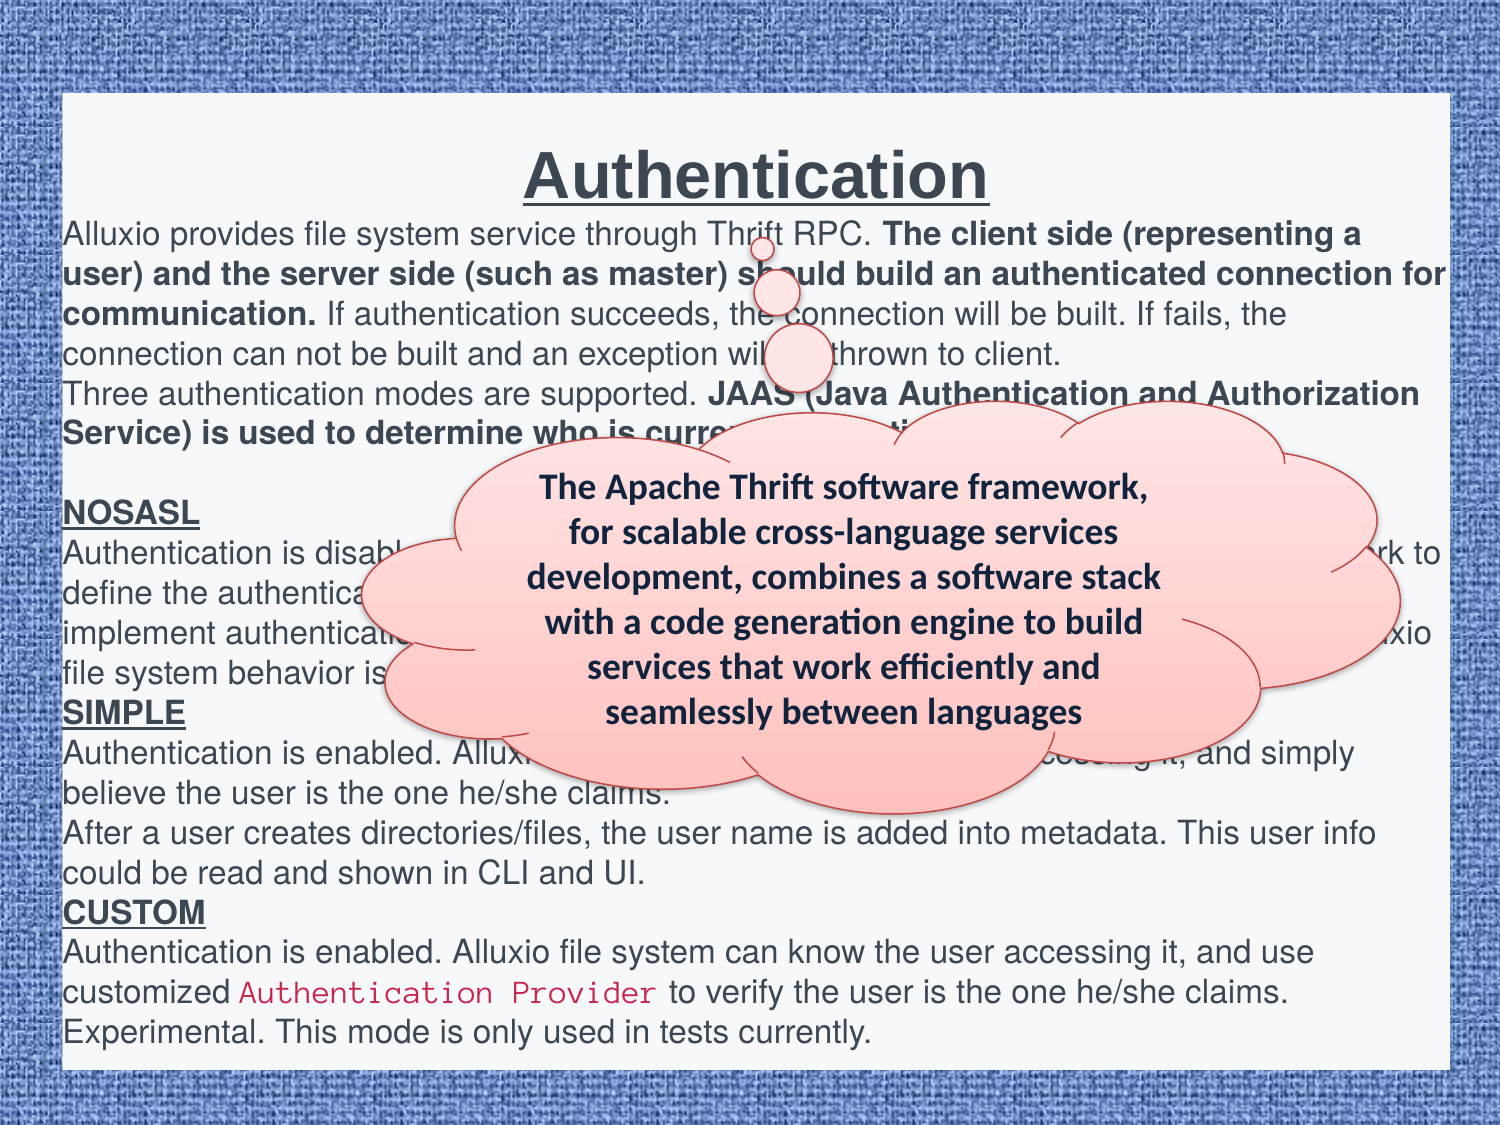

Authentication
Alluxio provides file system service through Thrift RPC. The client side (representing a user) and the server side (such as master) should build an authenticated connection for communication. If authentication succeeds, the connection will be built. If fails, the connection can not be built and an exception will be thrown to client.
Three authentication modes are supported. JAAS (Java Authentication and Authorization Service) is used to determine who is currently executing the process..

NOSASL
Authentication is disabled. SASL (Simple Authentication and Security Layer) is a framework to define the authentication between client and server applications, which is used in Alluxio to implement authentication feature. So NOSASL is used to represent disabled case and Alluxio file system behavior is as before.
SIMPLE
Authentication is enabled. Alluxio file system can know the user accessing it, and simply believe the user is the one he/she claims.
After a user creates directories/files, the user name is added into metadata. This user info could be read and shown in CLI and UI.
CUSTOM
Authentication is enabled. Alluxio file system can know the user accessing it, and use customized Authentication Provider to verify the user is the one he/she claims.
Experimental. This mode is only used in tests currently.
The Apache Thrift software framework, for scalable cross-language services development, combines a software stack with a code generation engine to build services that work efficiently and seamlessly between languages